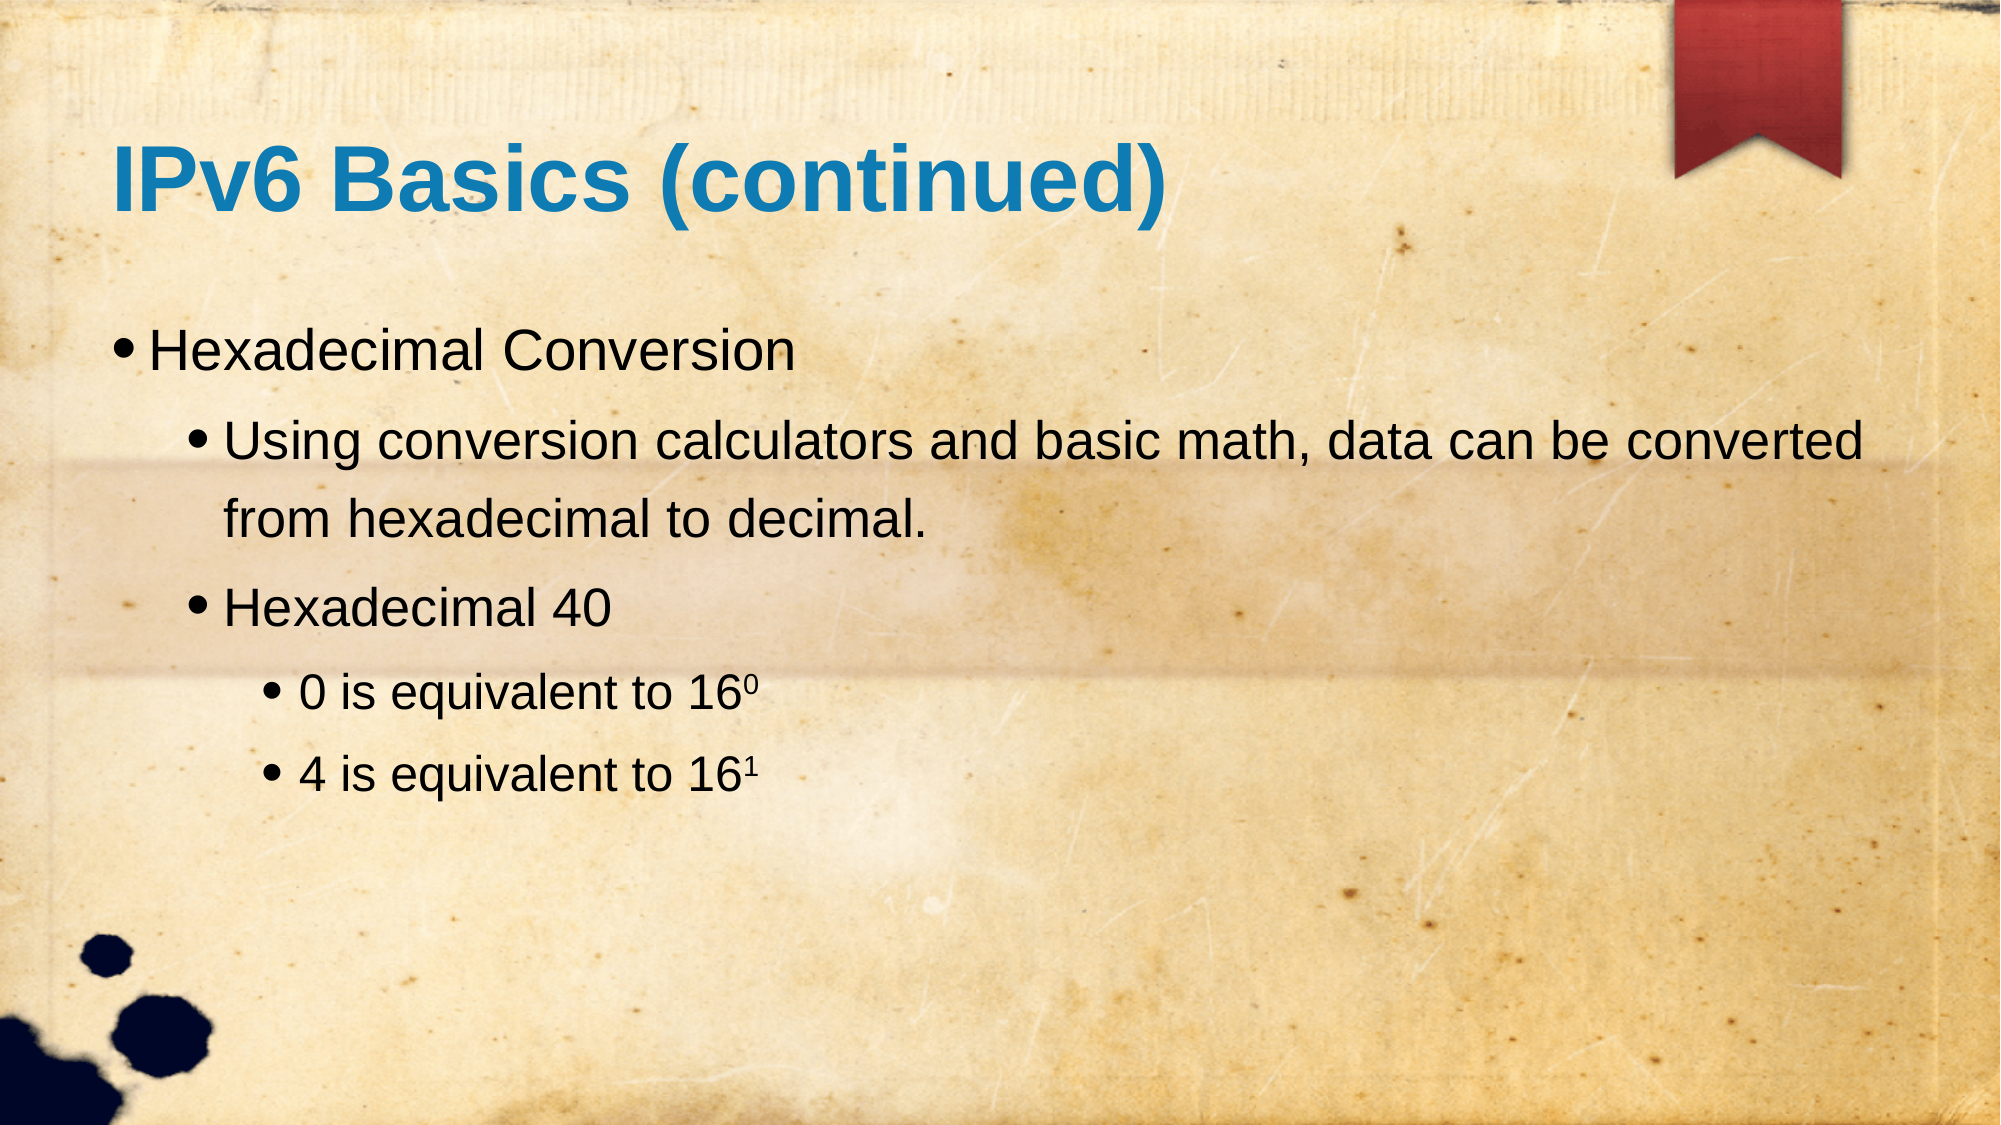

IPv6 Basics (continued)
Hexadecimal Conversion
Using conversion calculators and basic math, data can be converted from hexadecimal to decimal.
Hexadecimal 40
0 is equivalent to 160
4 is equivalent to 161